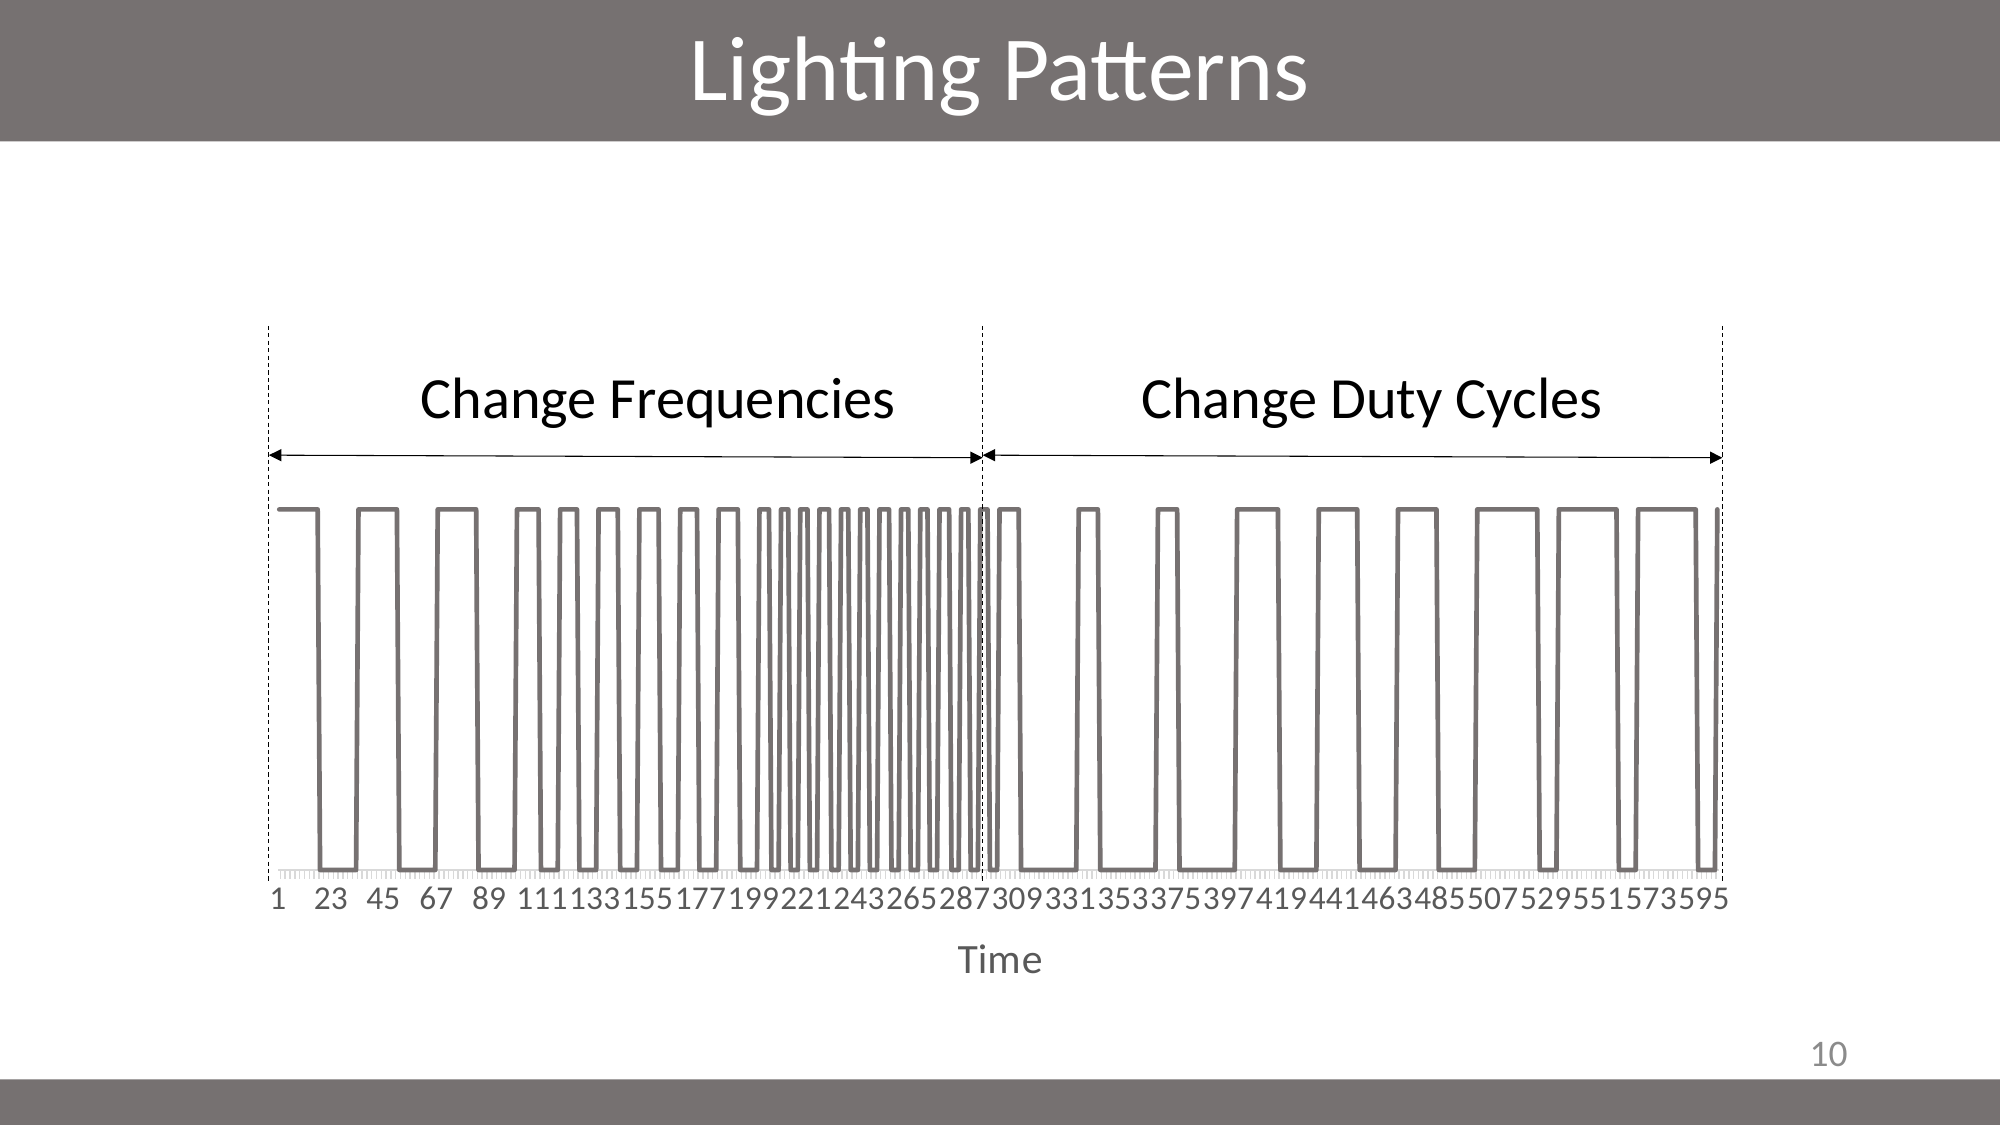

# Lighting Patterns

Change Frequencies
Change Duty Cycles

### Chart

| Category |  |
|---|---|
10